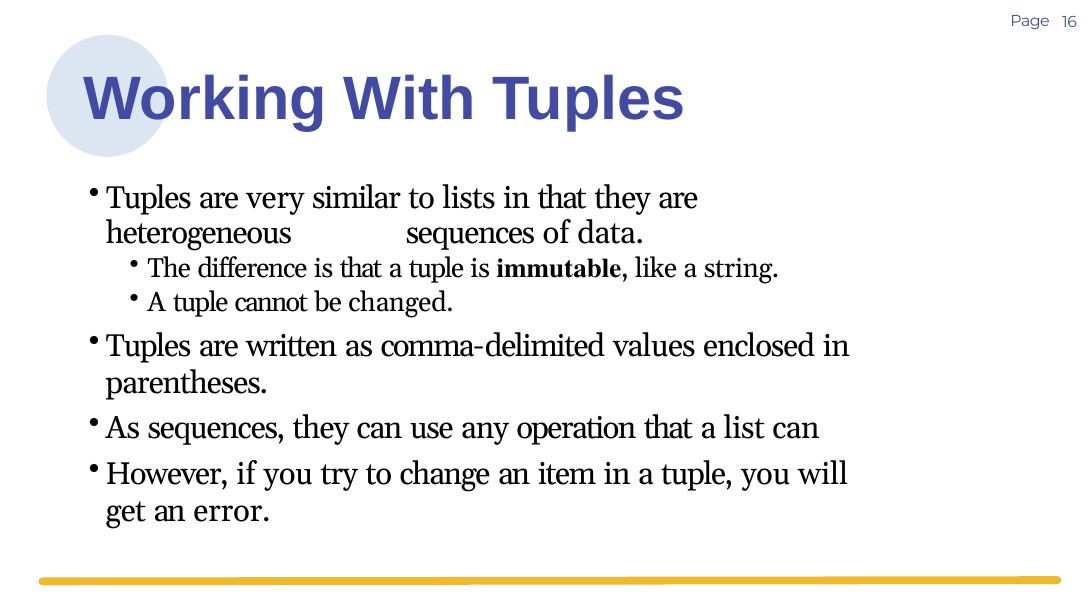

16
Page

Working With Tuples
Tuples are very similar to lists in that they are heterogeneous 	sequences of data.
The difference is that a tuple is immutable, like a string.
A tuple cannot be changed.
Tuples are written as comma-delimited values enclosed in parentheses.
As sequences, they can use any operation that a list can
However, if you try to change an item in a tuple, you will get an error.